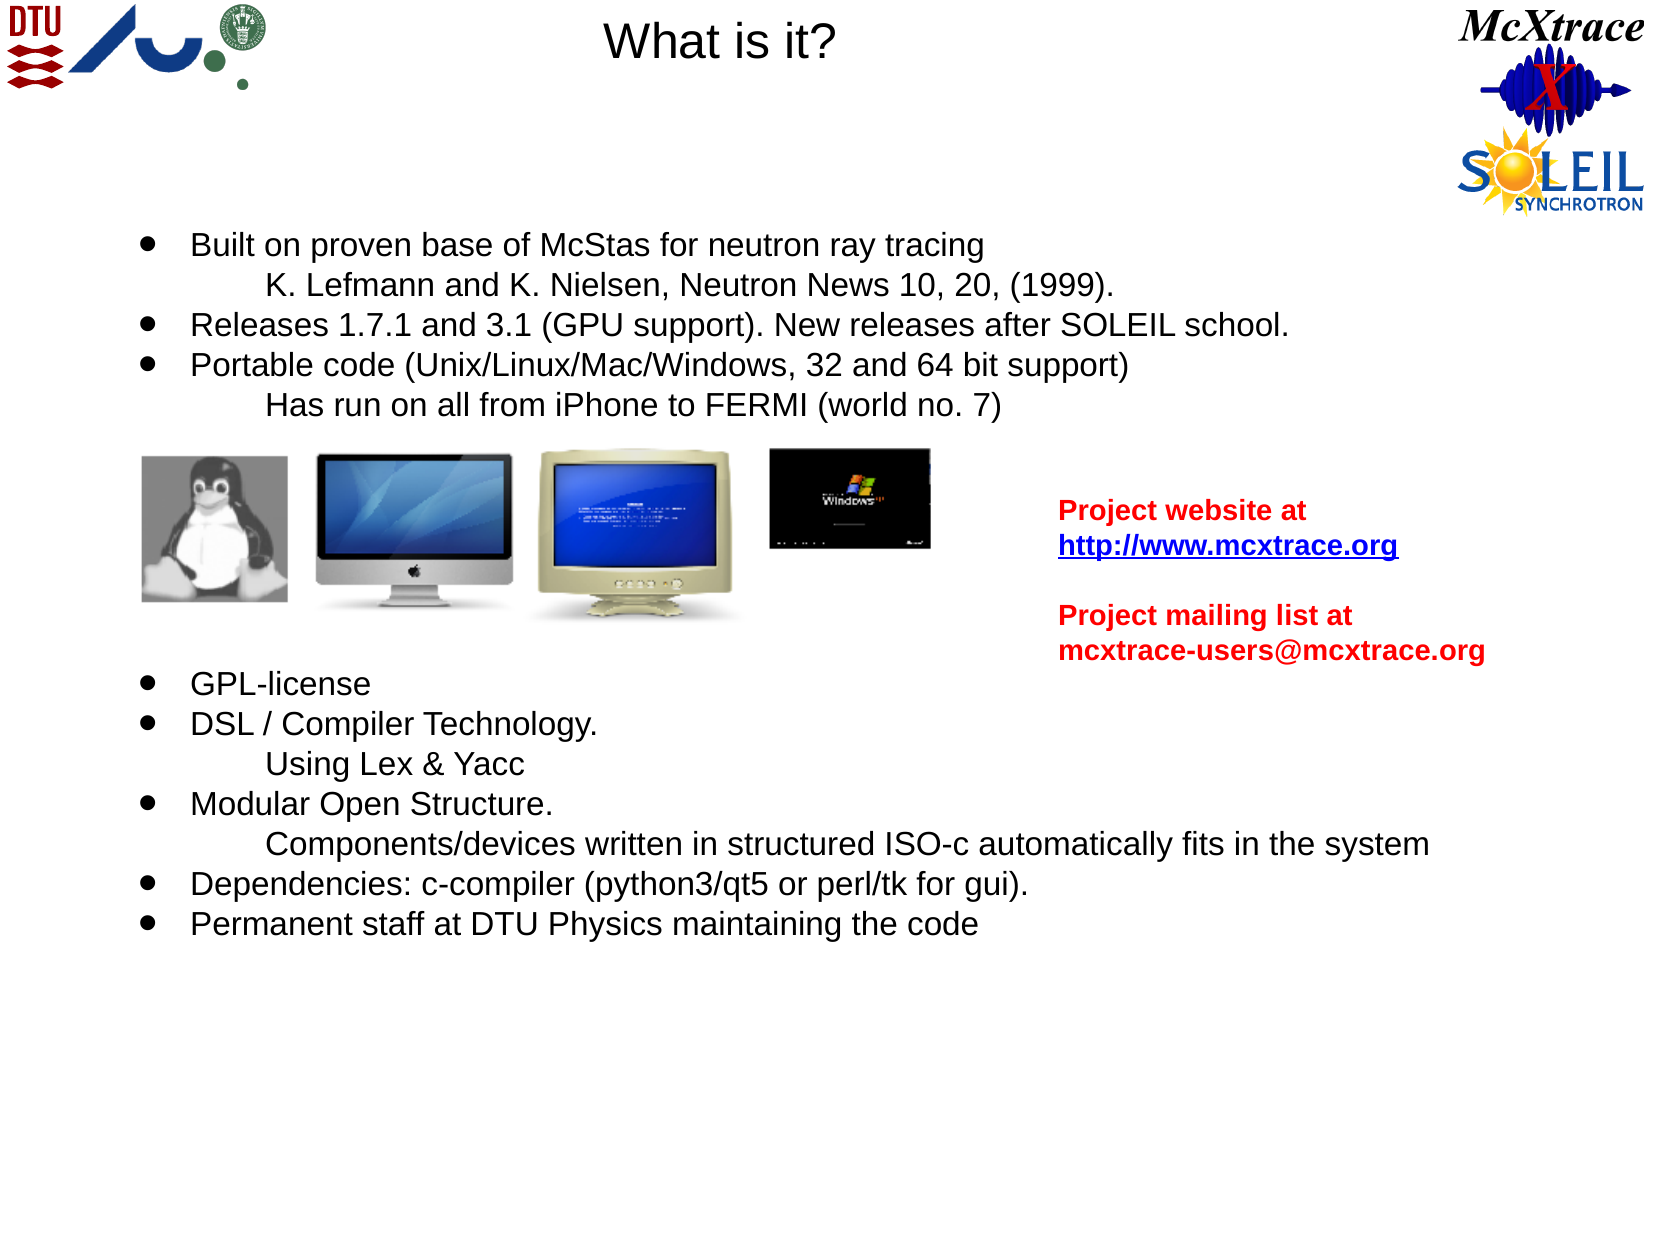

What is it?
Built on proven base of McStas for neutron ray tracing
K. Lefmann and K. Nielsen, Neutron News 10, 20, (1999).
Releases 1.7.1 and 3.1 (GPU support). New releases after SOLEIL school.
Portable code (Unix/Linux/Mac/Windows, 32 and 64 bit support)
Has run on all from iPhone to FERMI (world no. 7)

GPL-license
DSL / Compiler Technology.
Using Lex & Yacc
Modular Open Structure.
Components/devices written in structured ISO-c automatically fits in the system
Dependencies: c-compiler (python3/qt5 or perl/tk for gui).
Permanent staff at DTU Physics maintaining the code

Project website at
http://www.mcxtrace.org

Project mailing list at
mcxtrace-users@mcxtrace.org